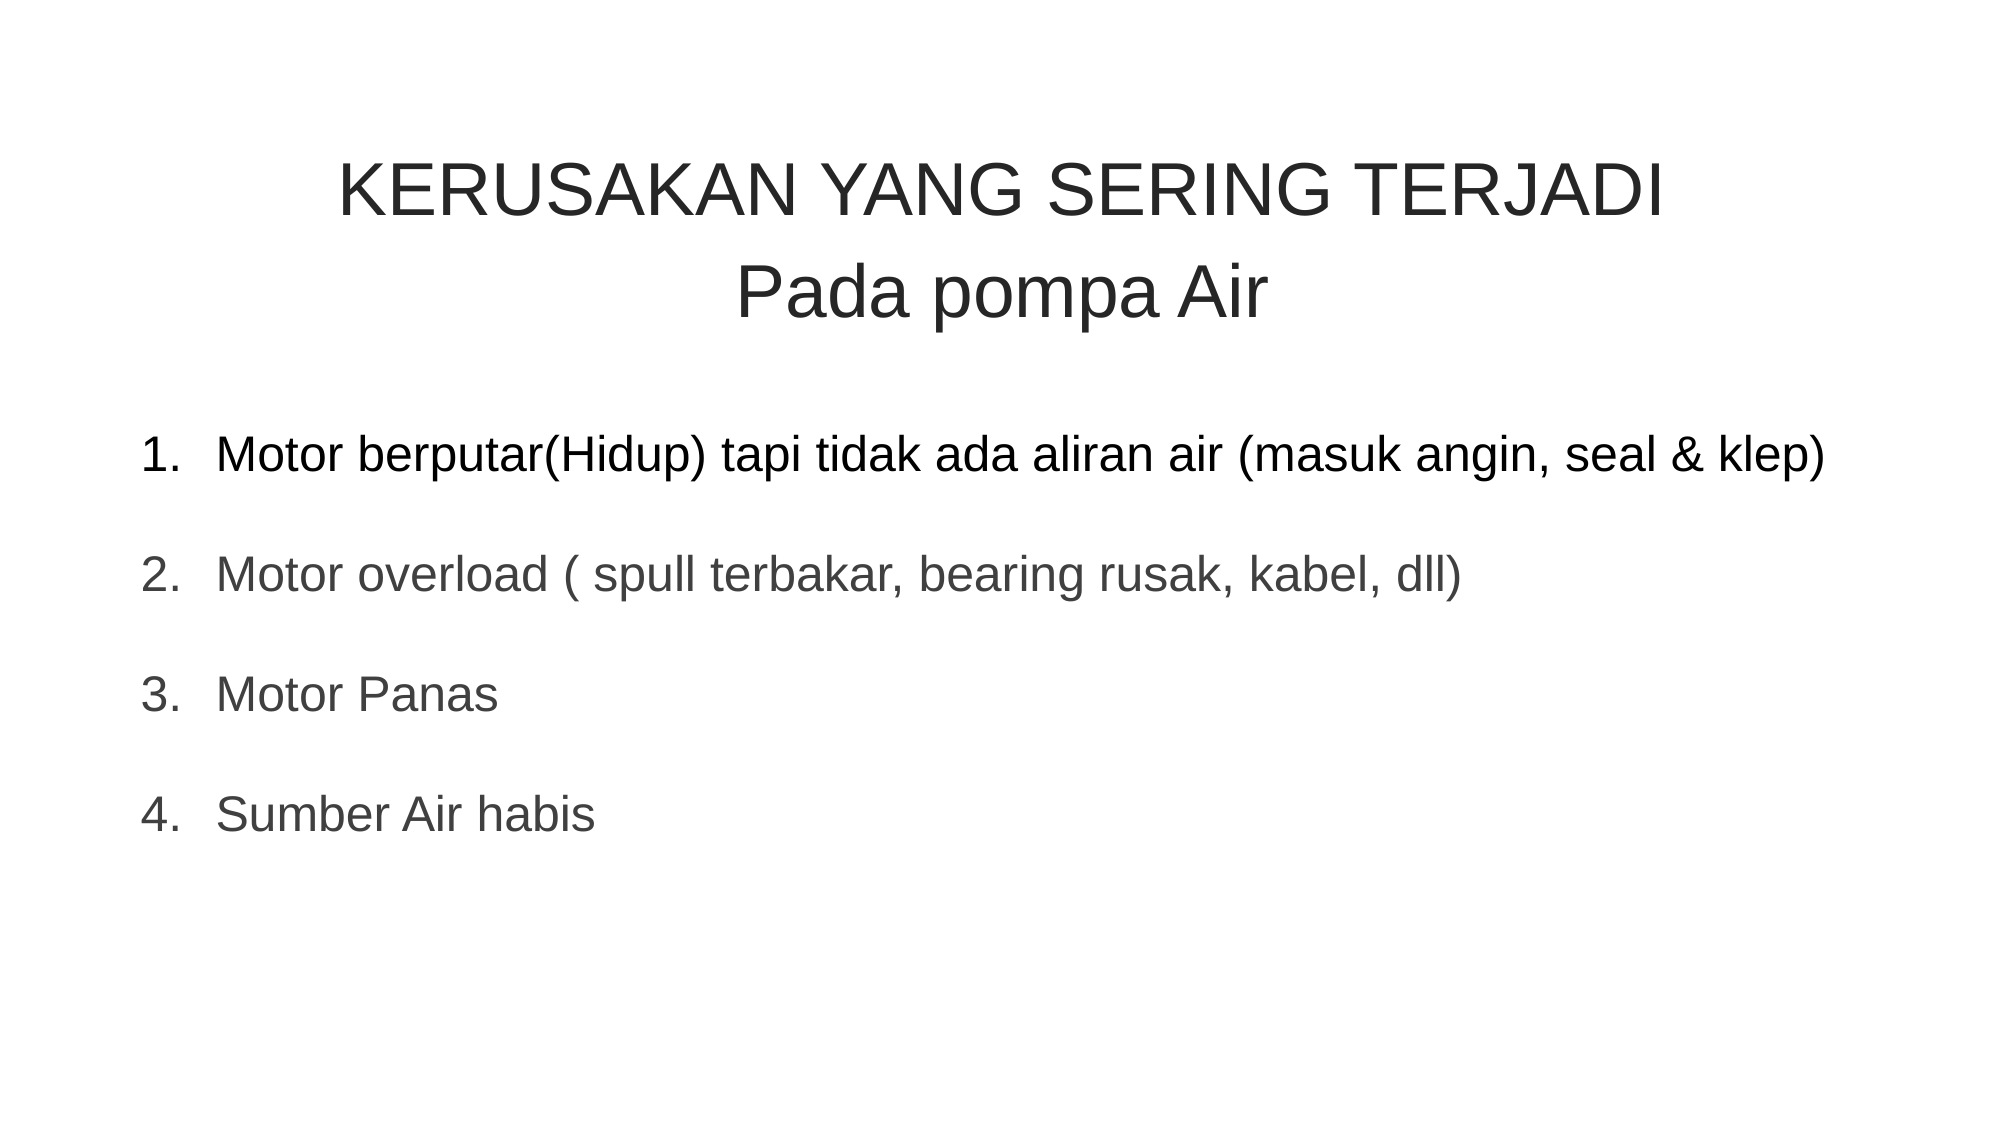

KERUSAKAN YANG SERING TERJADI
Pada pompa Air
Motor berputar(Hidup) tapi tidak ada aliran air (masuk angin, seal & klep)
Motor overload ( spull terbakar, bearing rusak, kabel, dll)
Motor Panas
Sumber Air habis